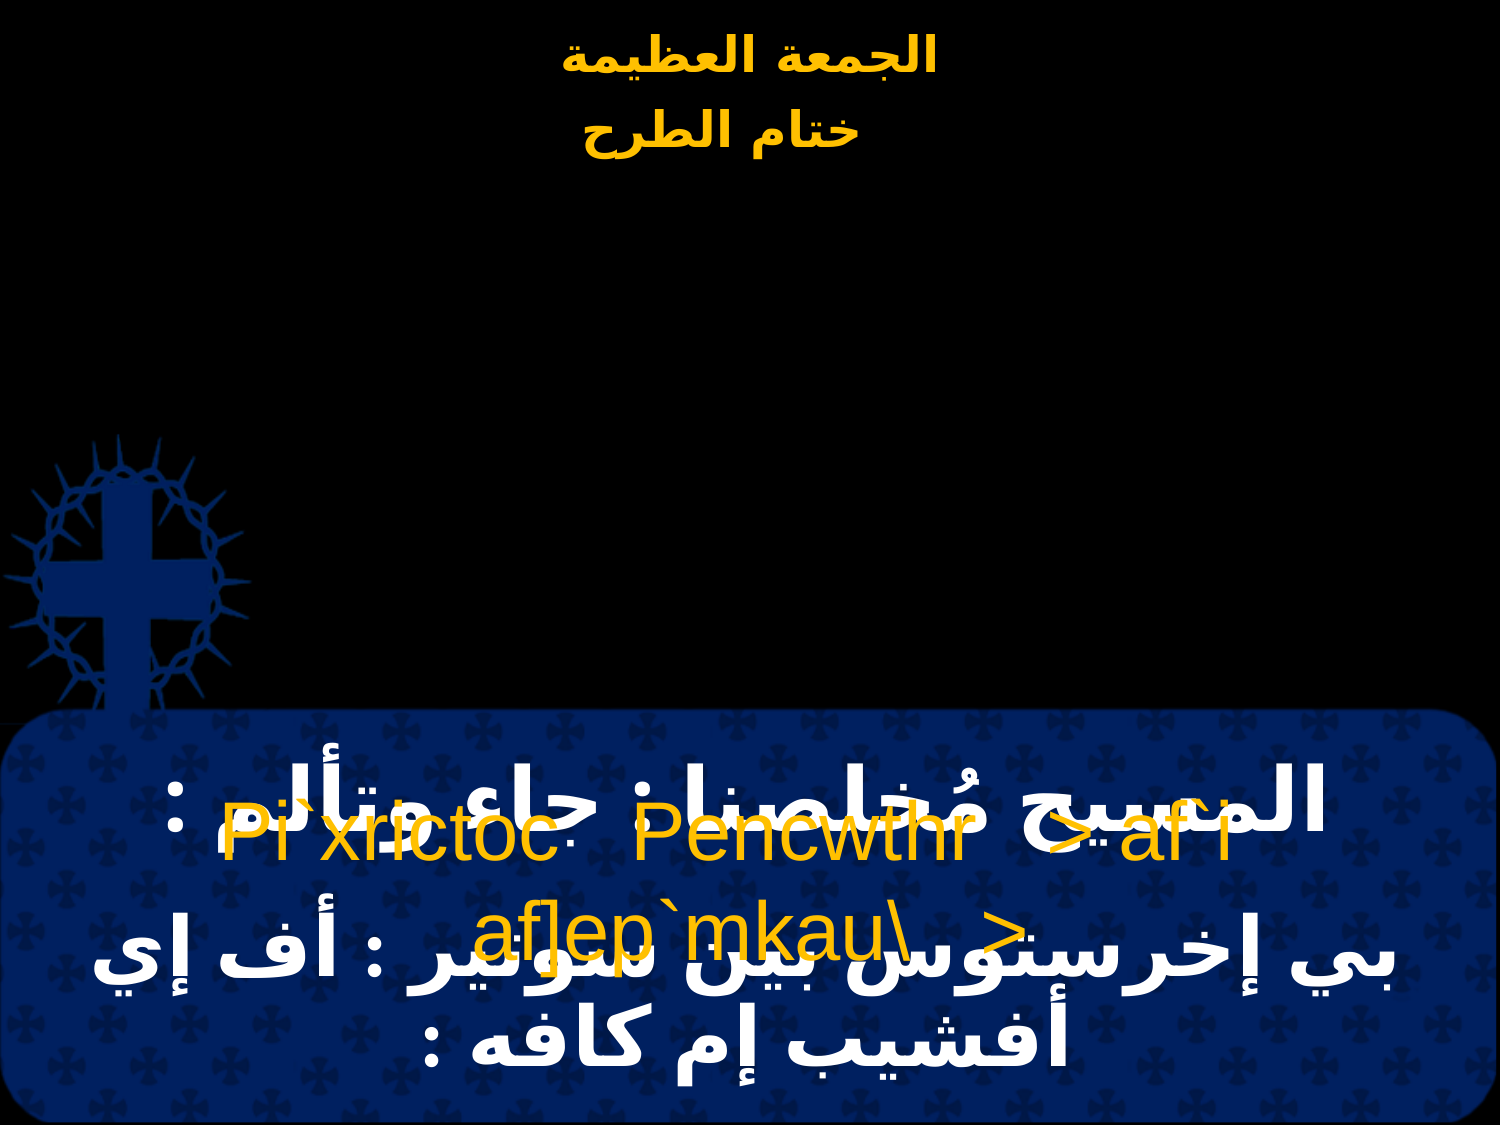

|  |
| --- |
# المسيح مُخلصنا : جاء وتألم :
Pi`xrictoc   Pencwthr   > af`i   af]ep`mkau\   >
بي إخرستوس بين سوتير : أف إي أفشيب إم كافه :